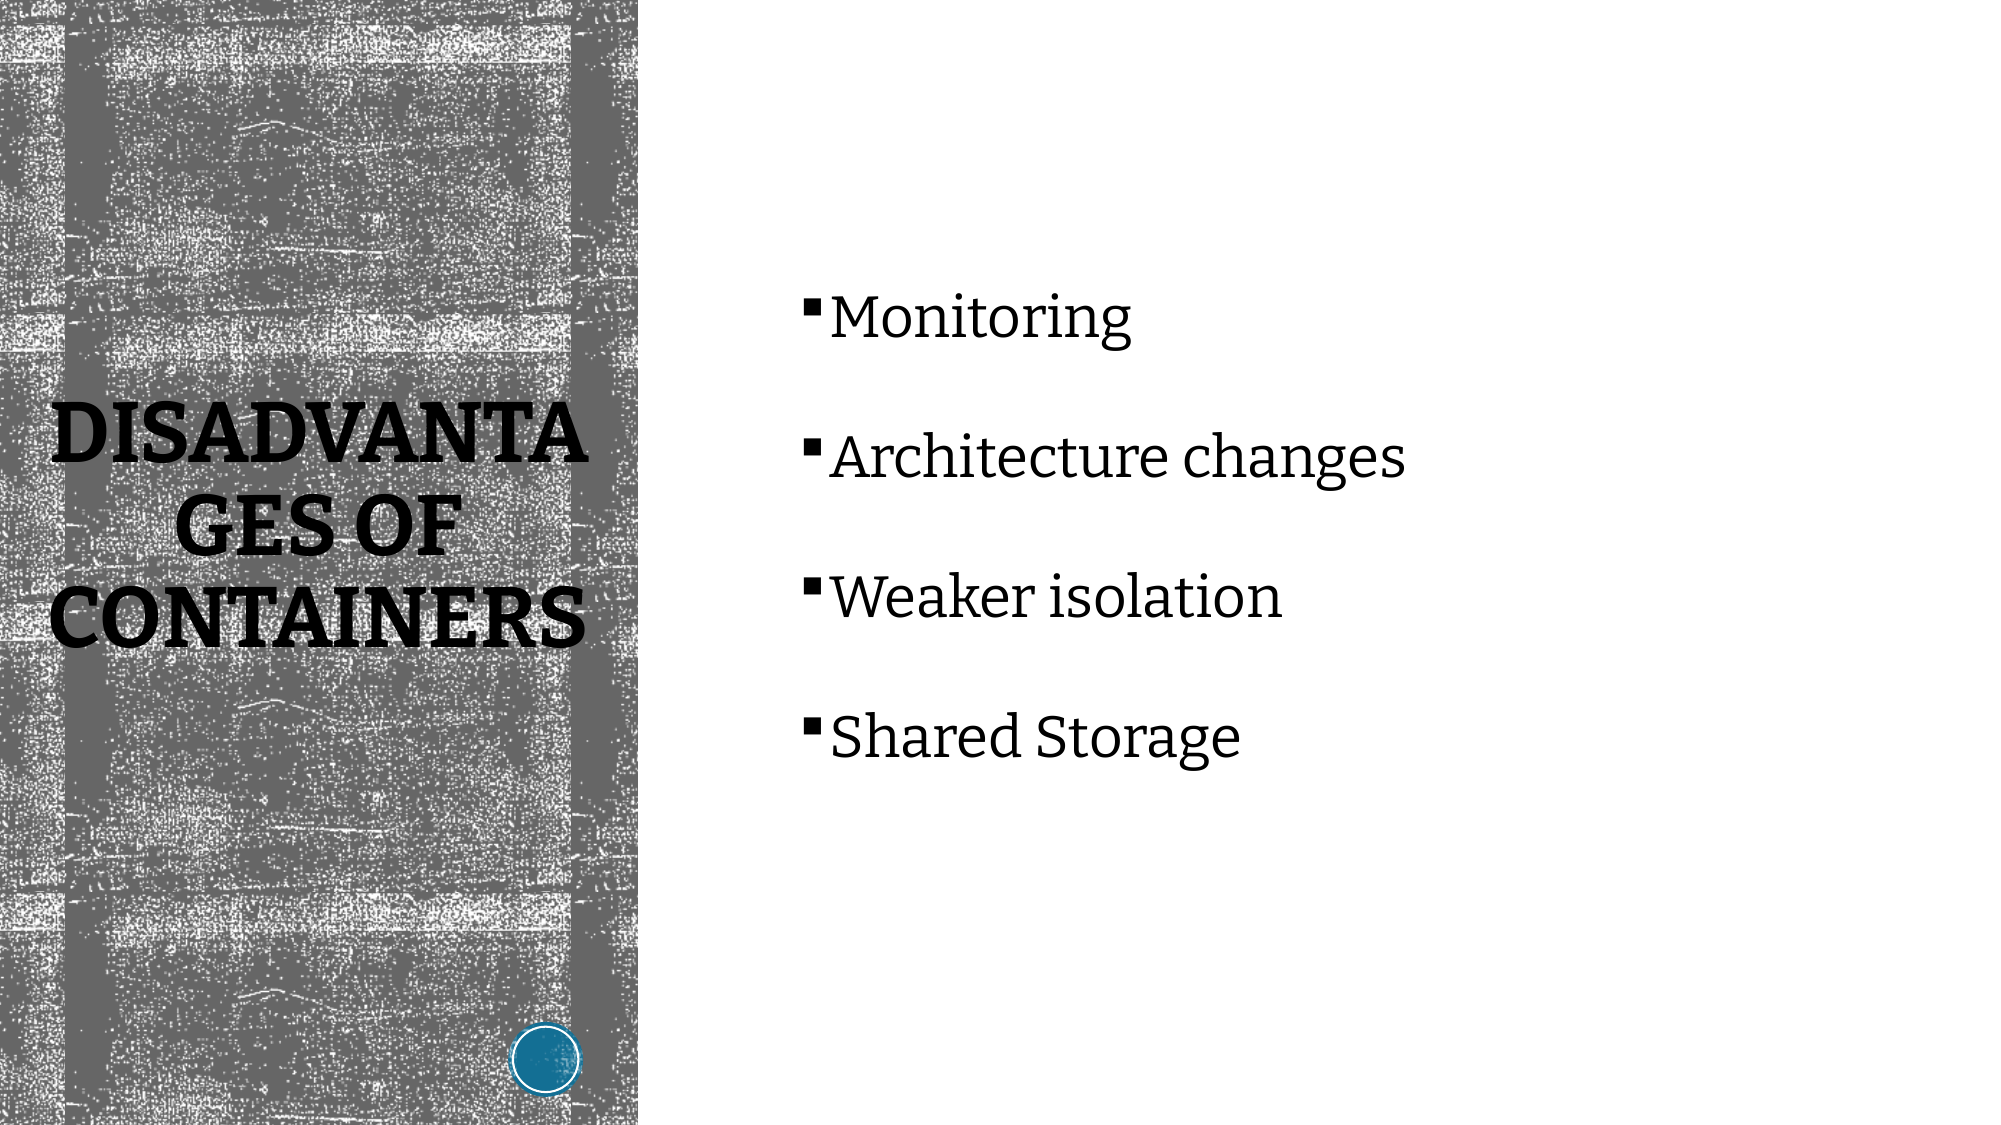

Monitoring
Architecture changes
Weaker isolation

Shared Storage
# Disadvantages Of CONTAINERS